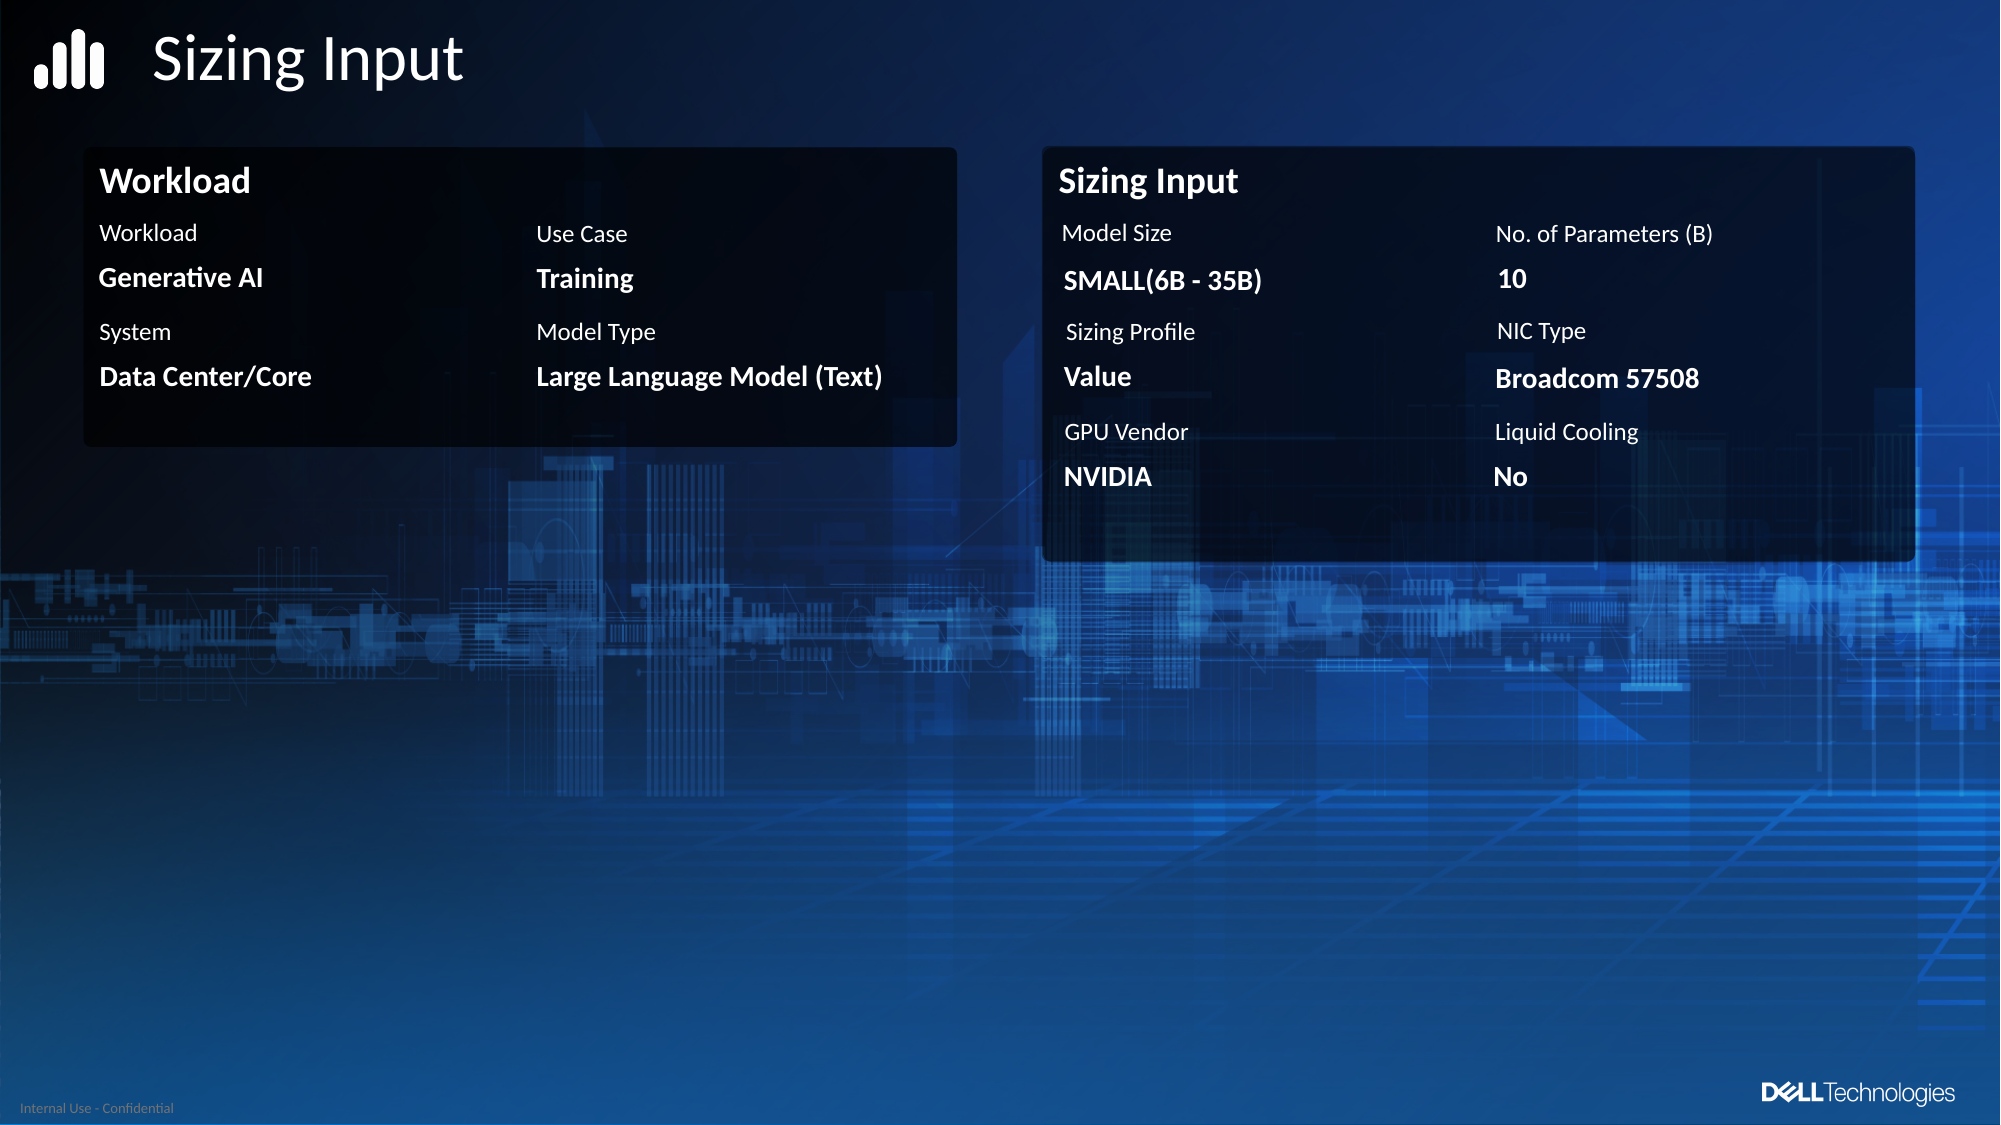

# Sizing Input
Generative AI
Training
10
SMALL(6B - 35B)
Data Center/Core
Large Language Model (Text)
Value
Broadcom 57508
NVIDIA
No